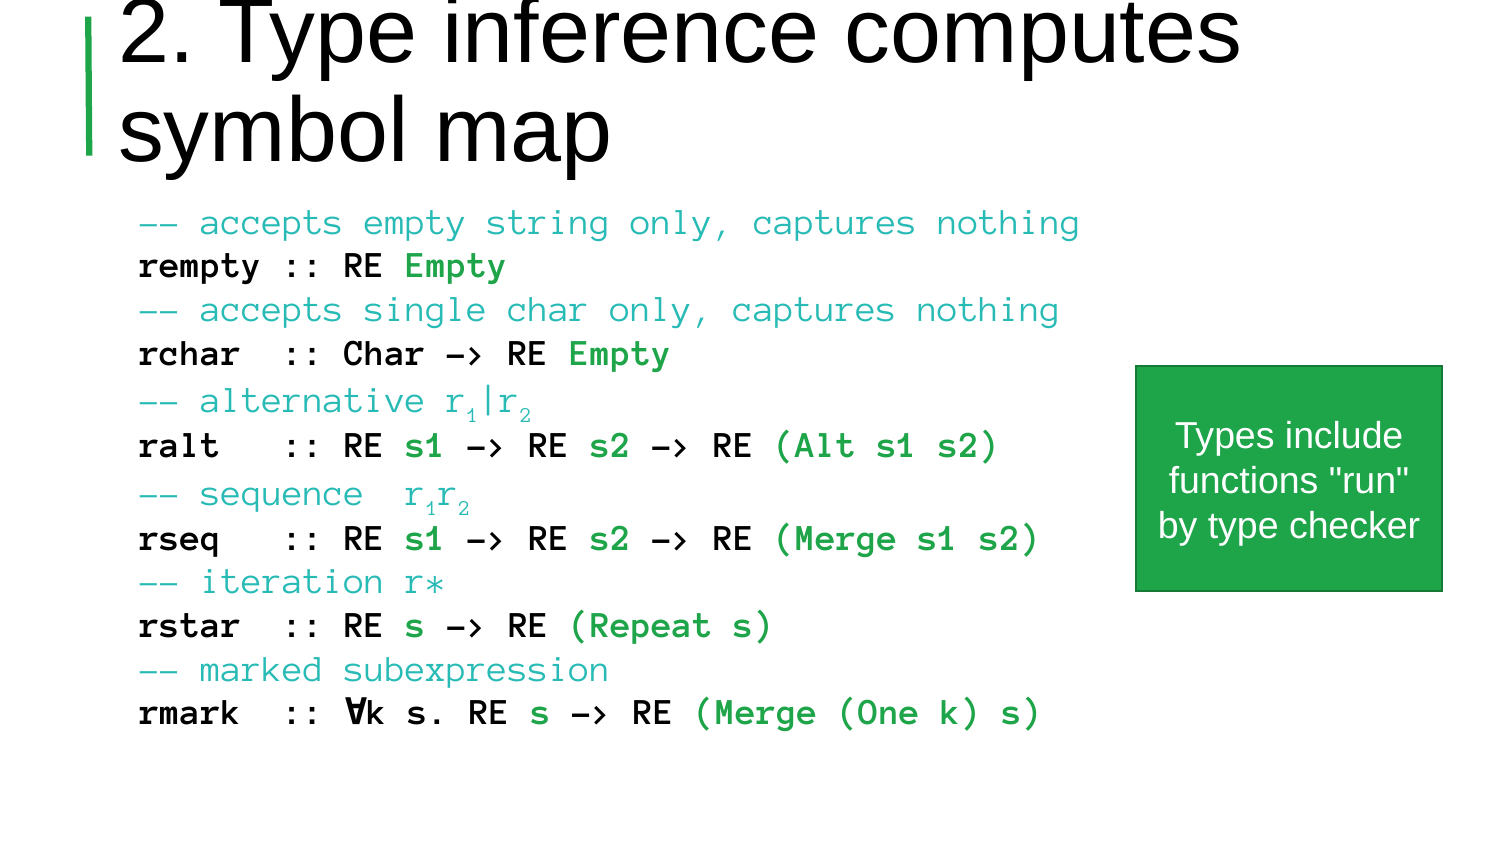

# 2. Type inference computes symbol map
-- accepts empty string only, captures nothing
rempty :: RE Empty
-- accepts single char only, captures nothing
rchar  :: Char -> RE Empty
-- alternative r1|r2
ralt   :: RE s1 -> RE s2 -> RE (Alt s1 s2)
-- sequence  r1r2
rseq   :: RE s1 -> RE s2 -> RE (Merge s1 s2)
-- iteration r*
rstar  :: RE s -> RE (Repeat s)
-- marked subexpression
rmark  :: ∀k s. RE s -> RE (Merge (One k) s)
Types include functions "run" by type checker